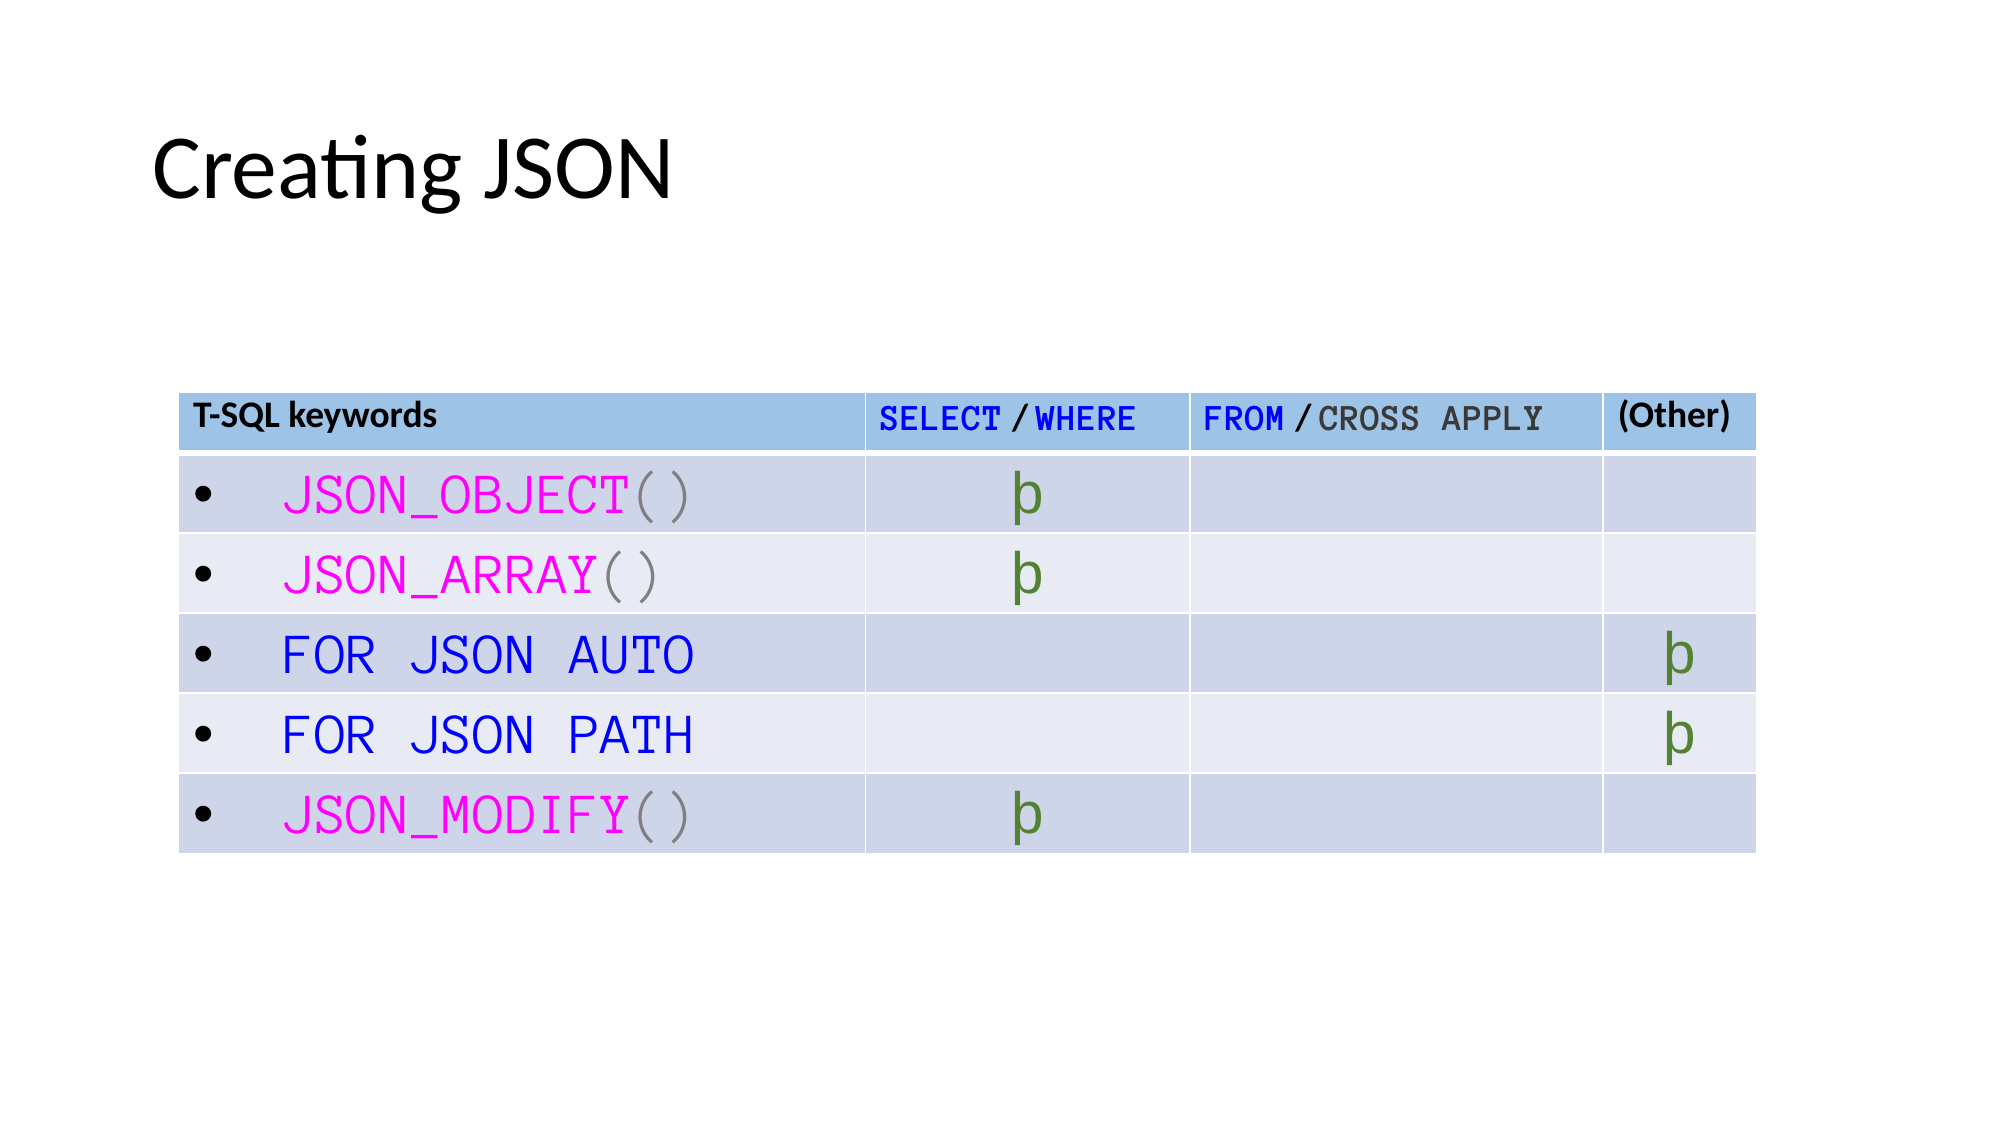

# Creating JSON
| T-SQL keywords | SELECT / WHERE | FROM / CROSS APPLY | (Other) |
| --- | --- | --- | --- |
| JSON\_OBJECT() | þ |  |  |
| JSON\_ARRAY() | þ |  |  |
| FOR JSON AUTO |  |  | þ |
| FOR JSON PATH |  |  | þ |
| JSON\_MODIFY() | þ |  |  |